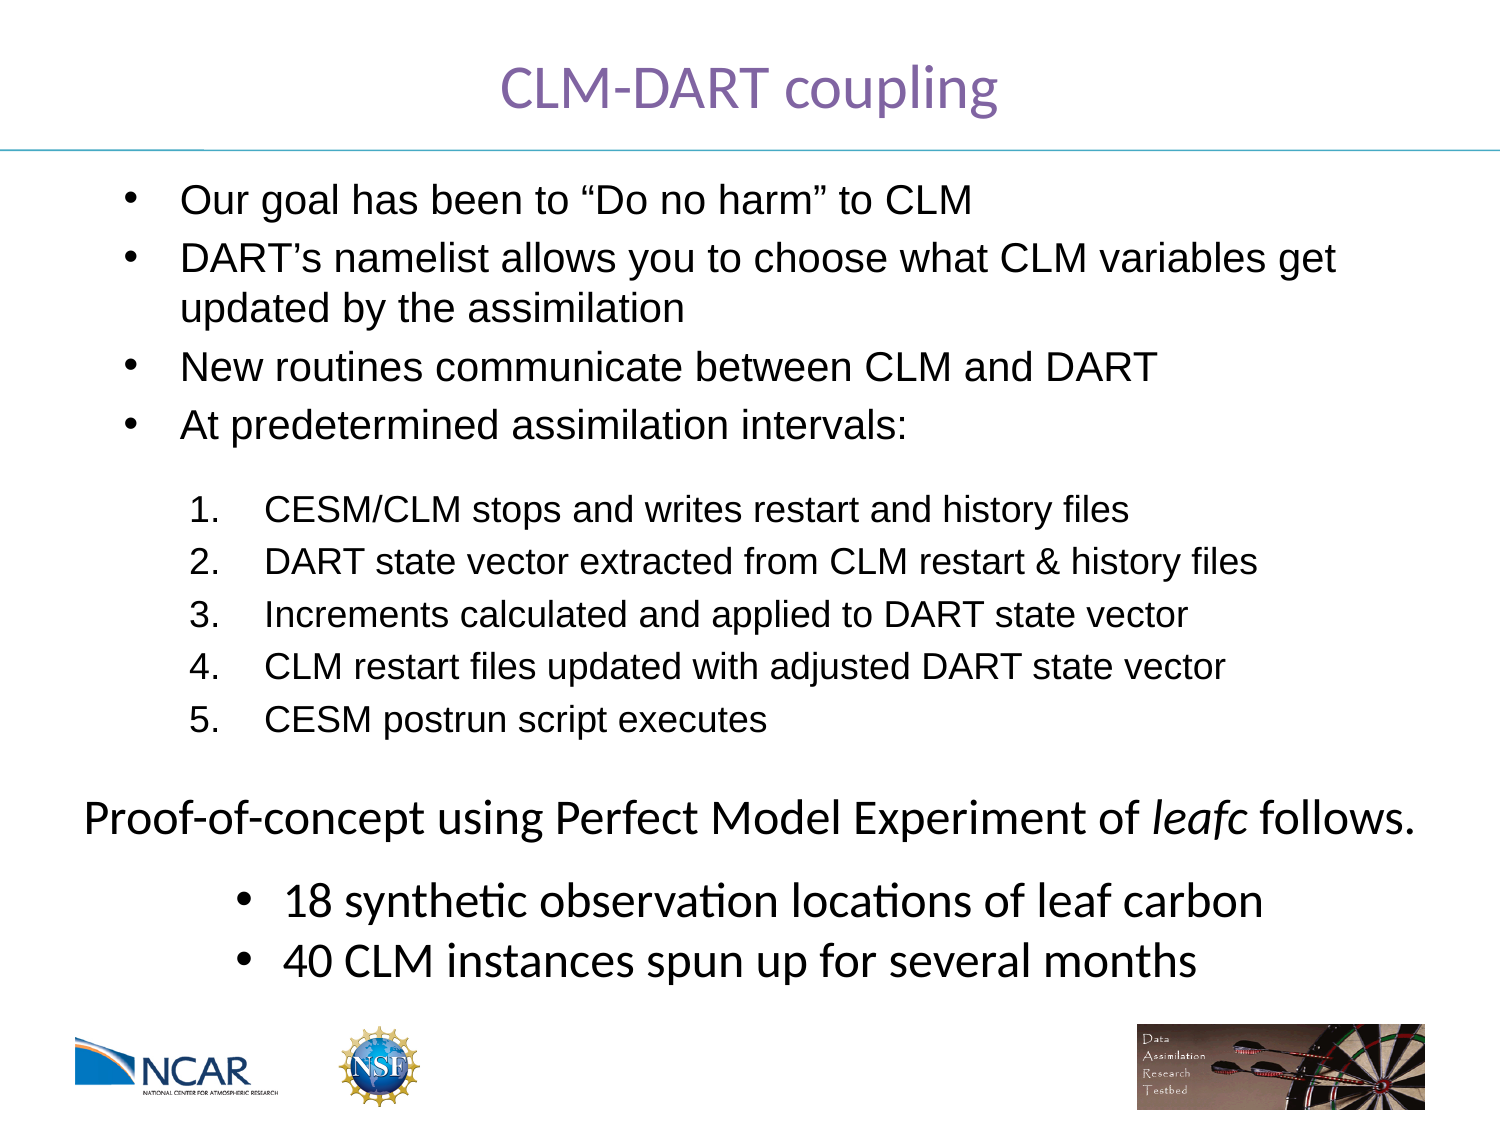

# CLM-DART coupling
Our goal has been to “Do no harm” to CLM
DART’s namelist allows you to choose what CLM variables get updated by the assimilation
New routines communicate between CLM and DART
At predetermined assimilation intervals:

CESM/CLM stops and writes restart and history files
DART state vector extracted from CLM restart & history files
Increments calculated and applied to DART state vector
CLM restart files updated with adjusted DART state vector
CESM postrun script executes

Proof-of-concept using Perfect Model Experiment of leafc follows.

18 synthetic observation locations of leaf carbon
40 CLM instances spun up for several months